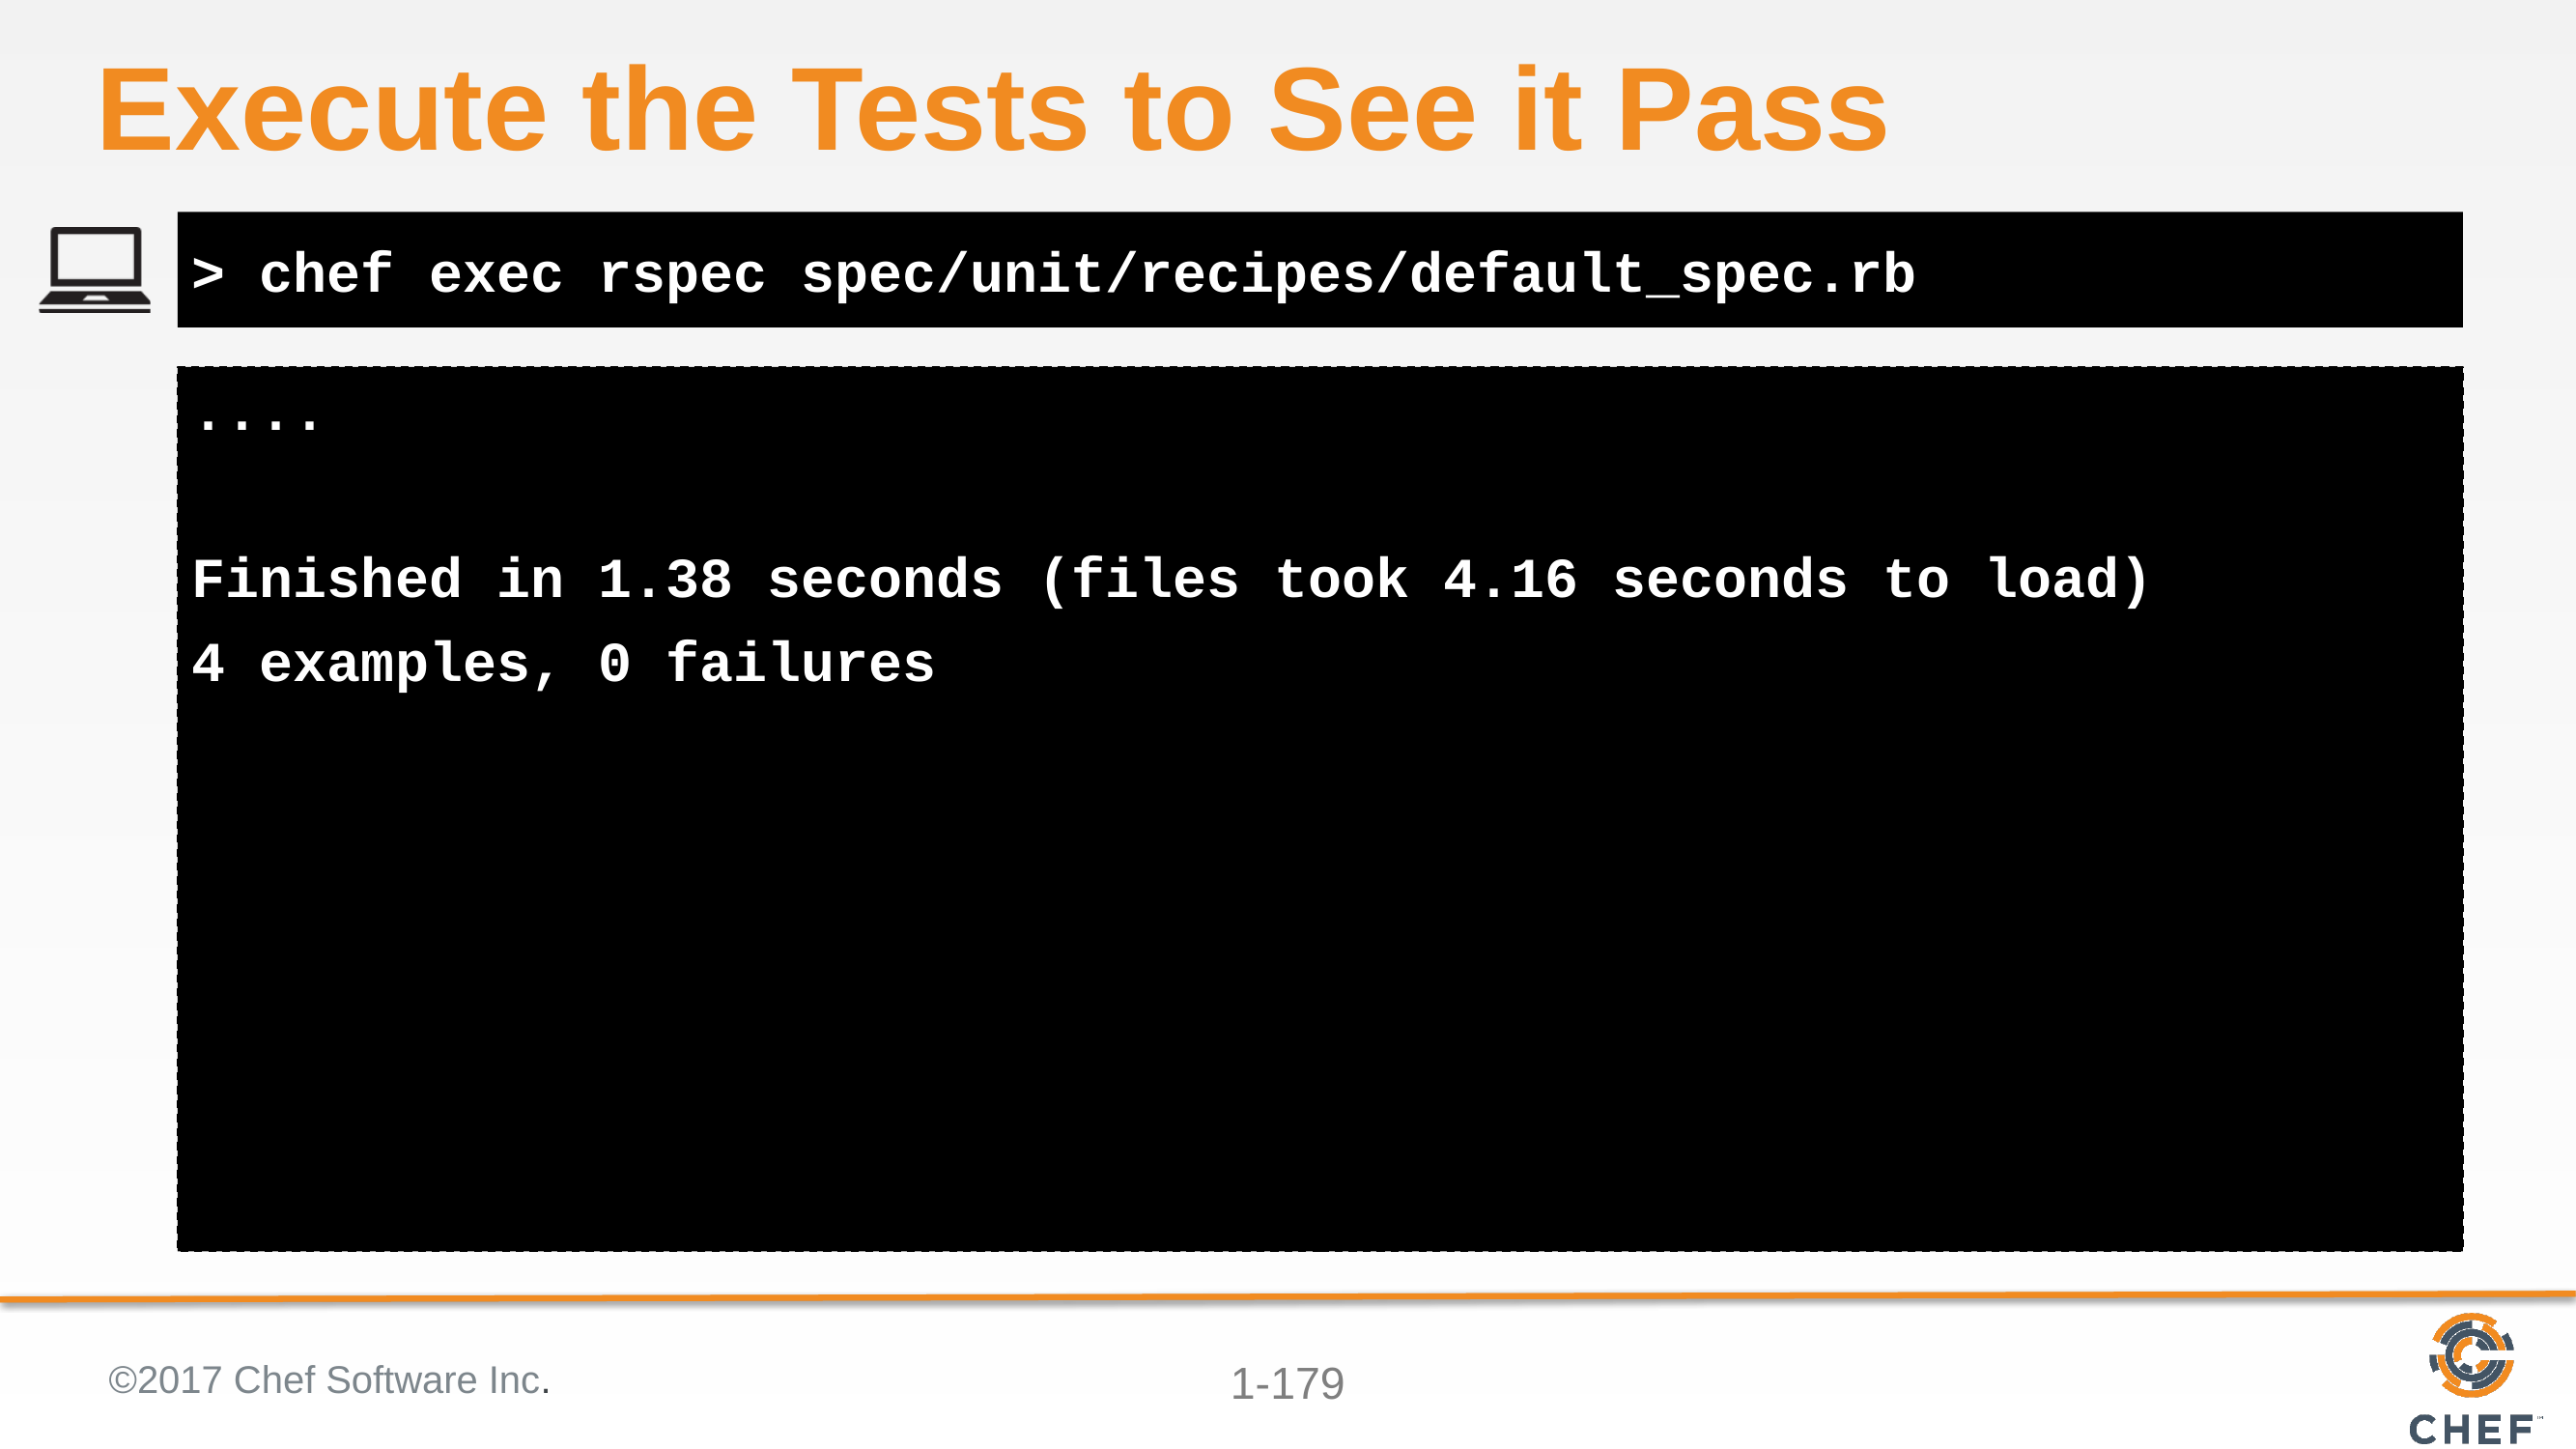

# Execute the Tests to See it Pass
> chef exec rspec spec/unit/recipes/default_spec.rb
....

Finished in 1.38 seconds (files took 4.16 seconds to load)
4 examples, 0 failures